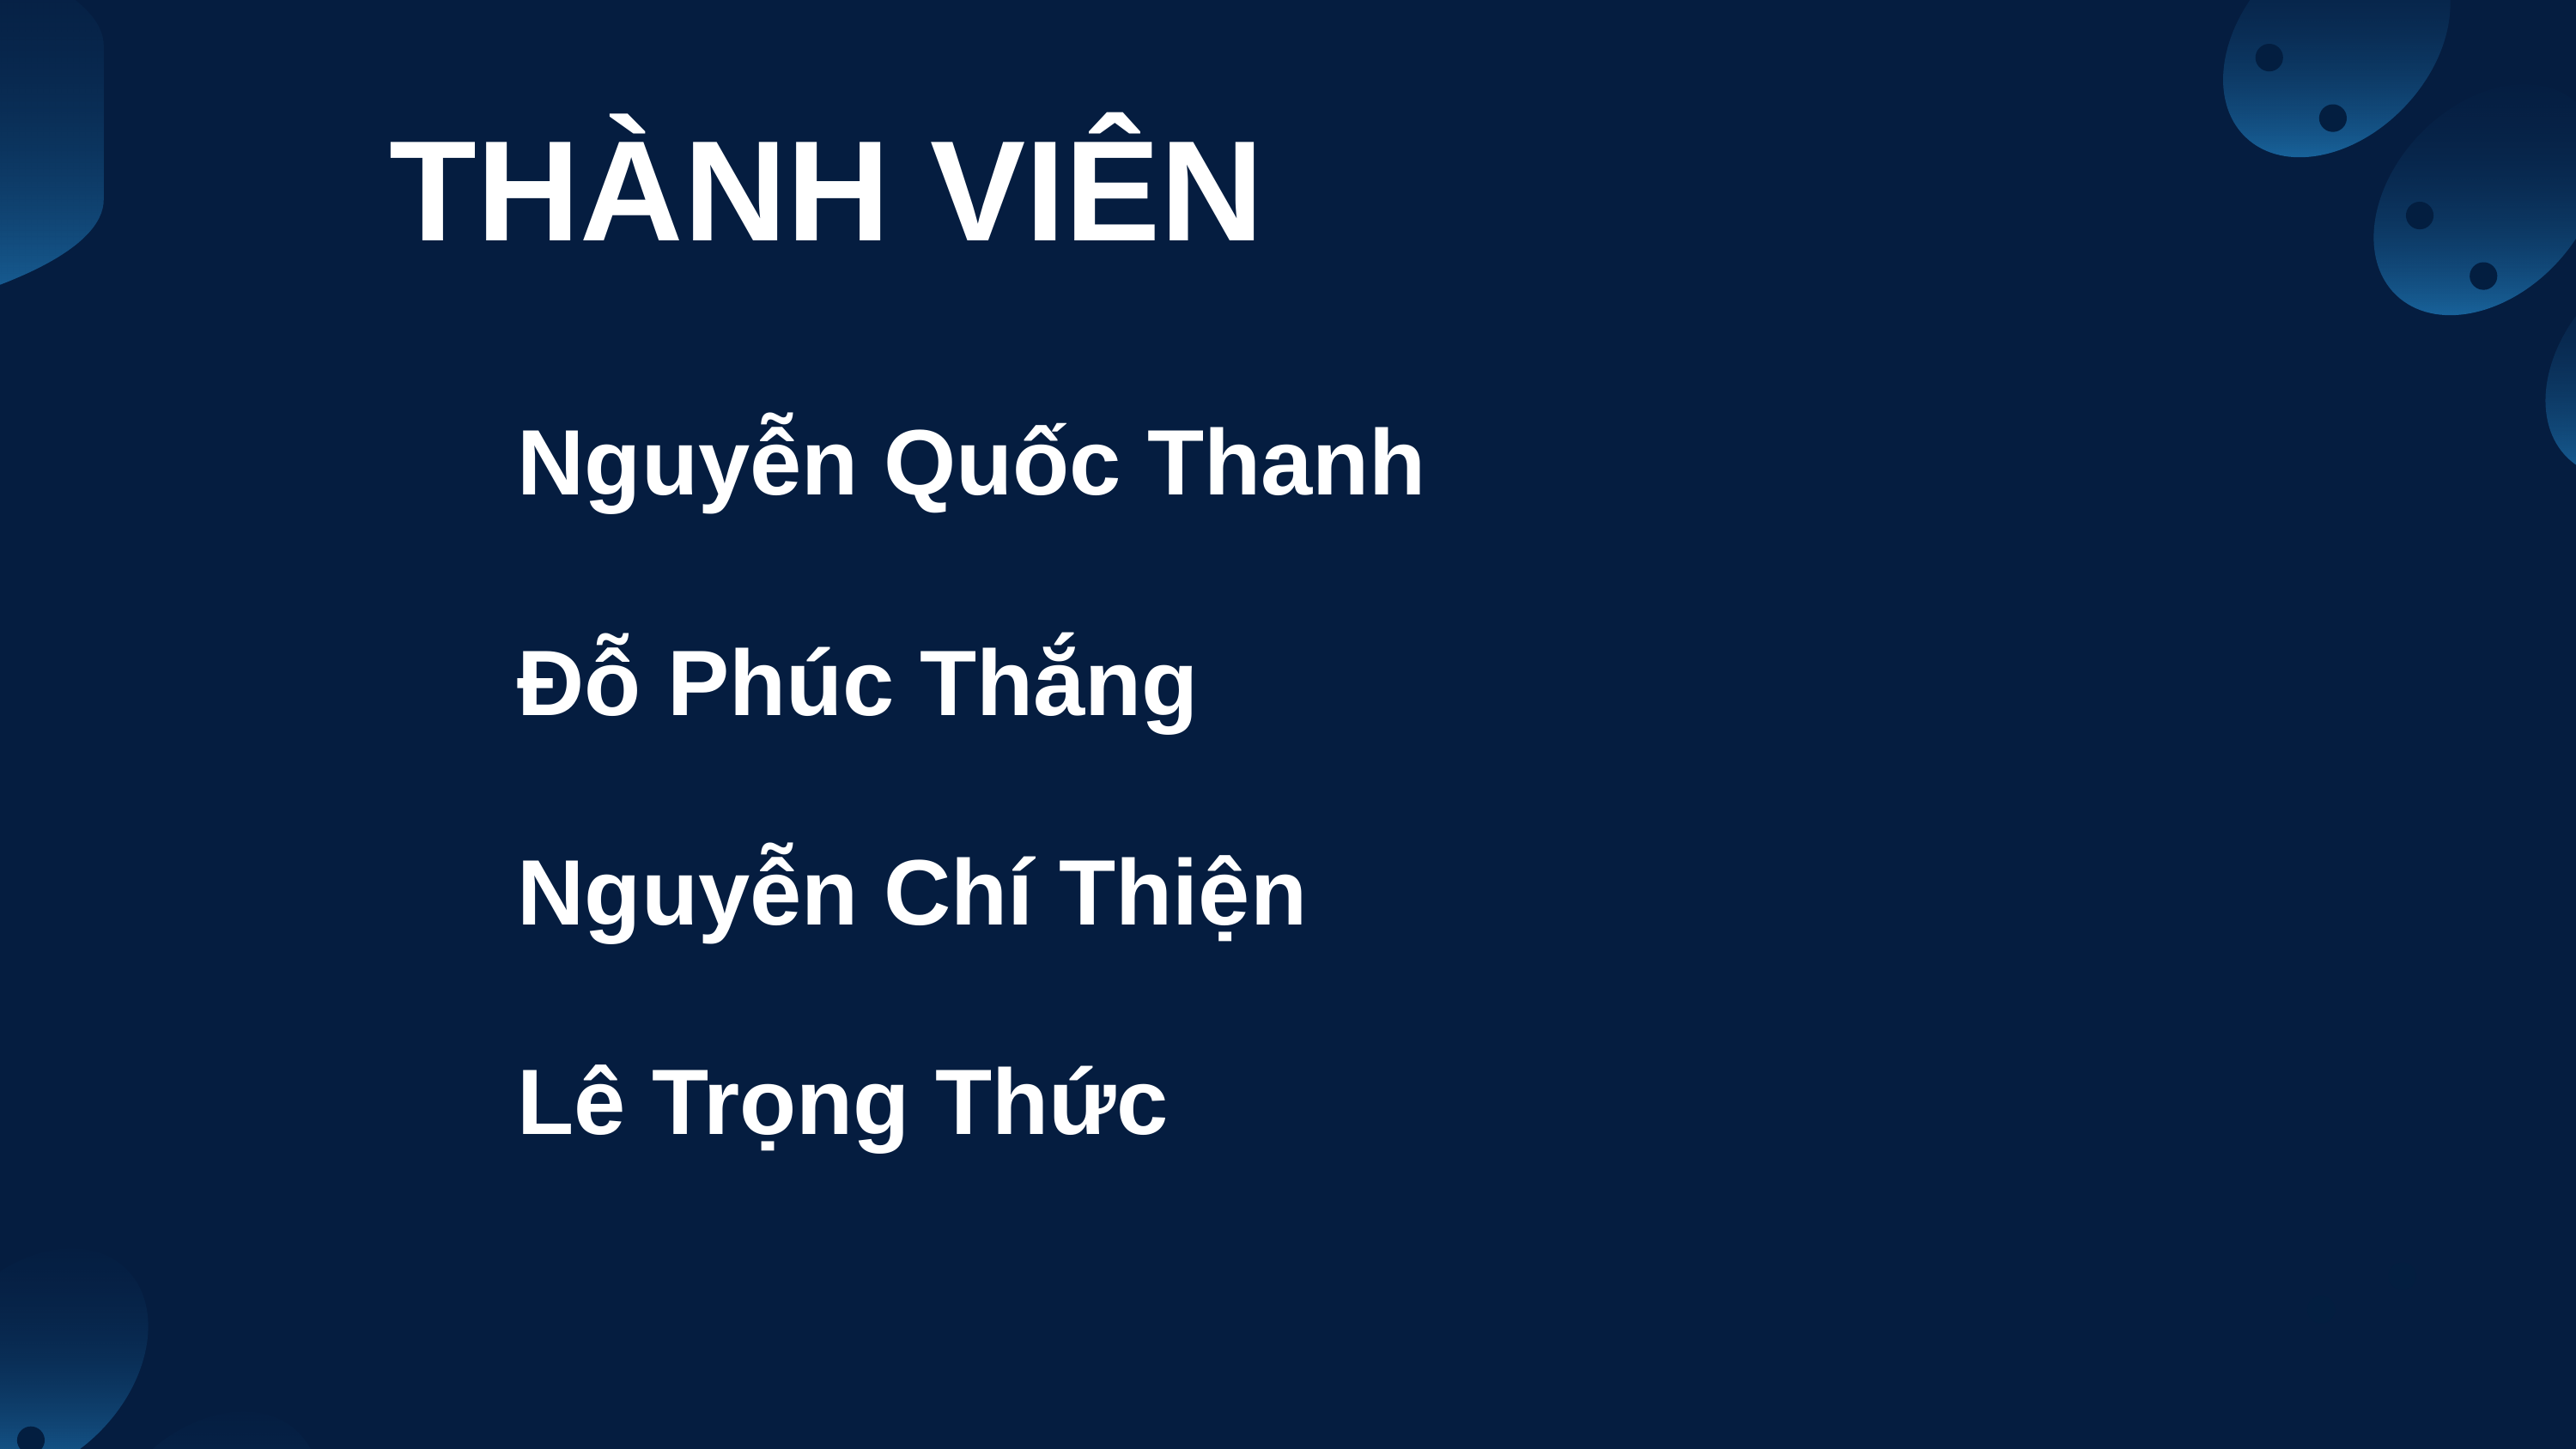

THÀNH VIÊN

Nguyễn Quốc Thanh
Đỗ Phúc Thắng
Nguyễn Chí Thiện

Lê Trọng Thức